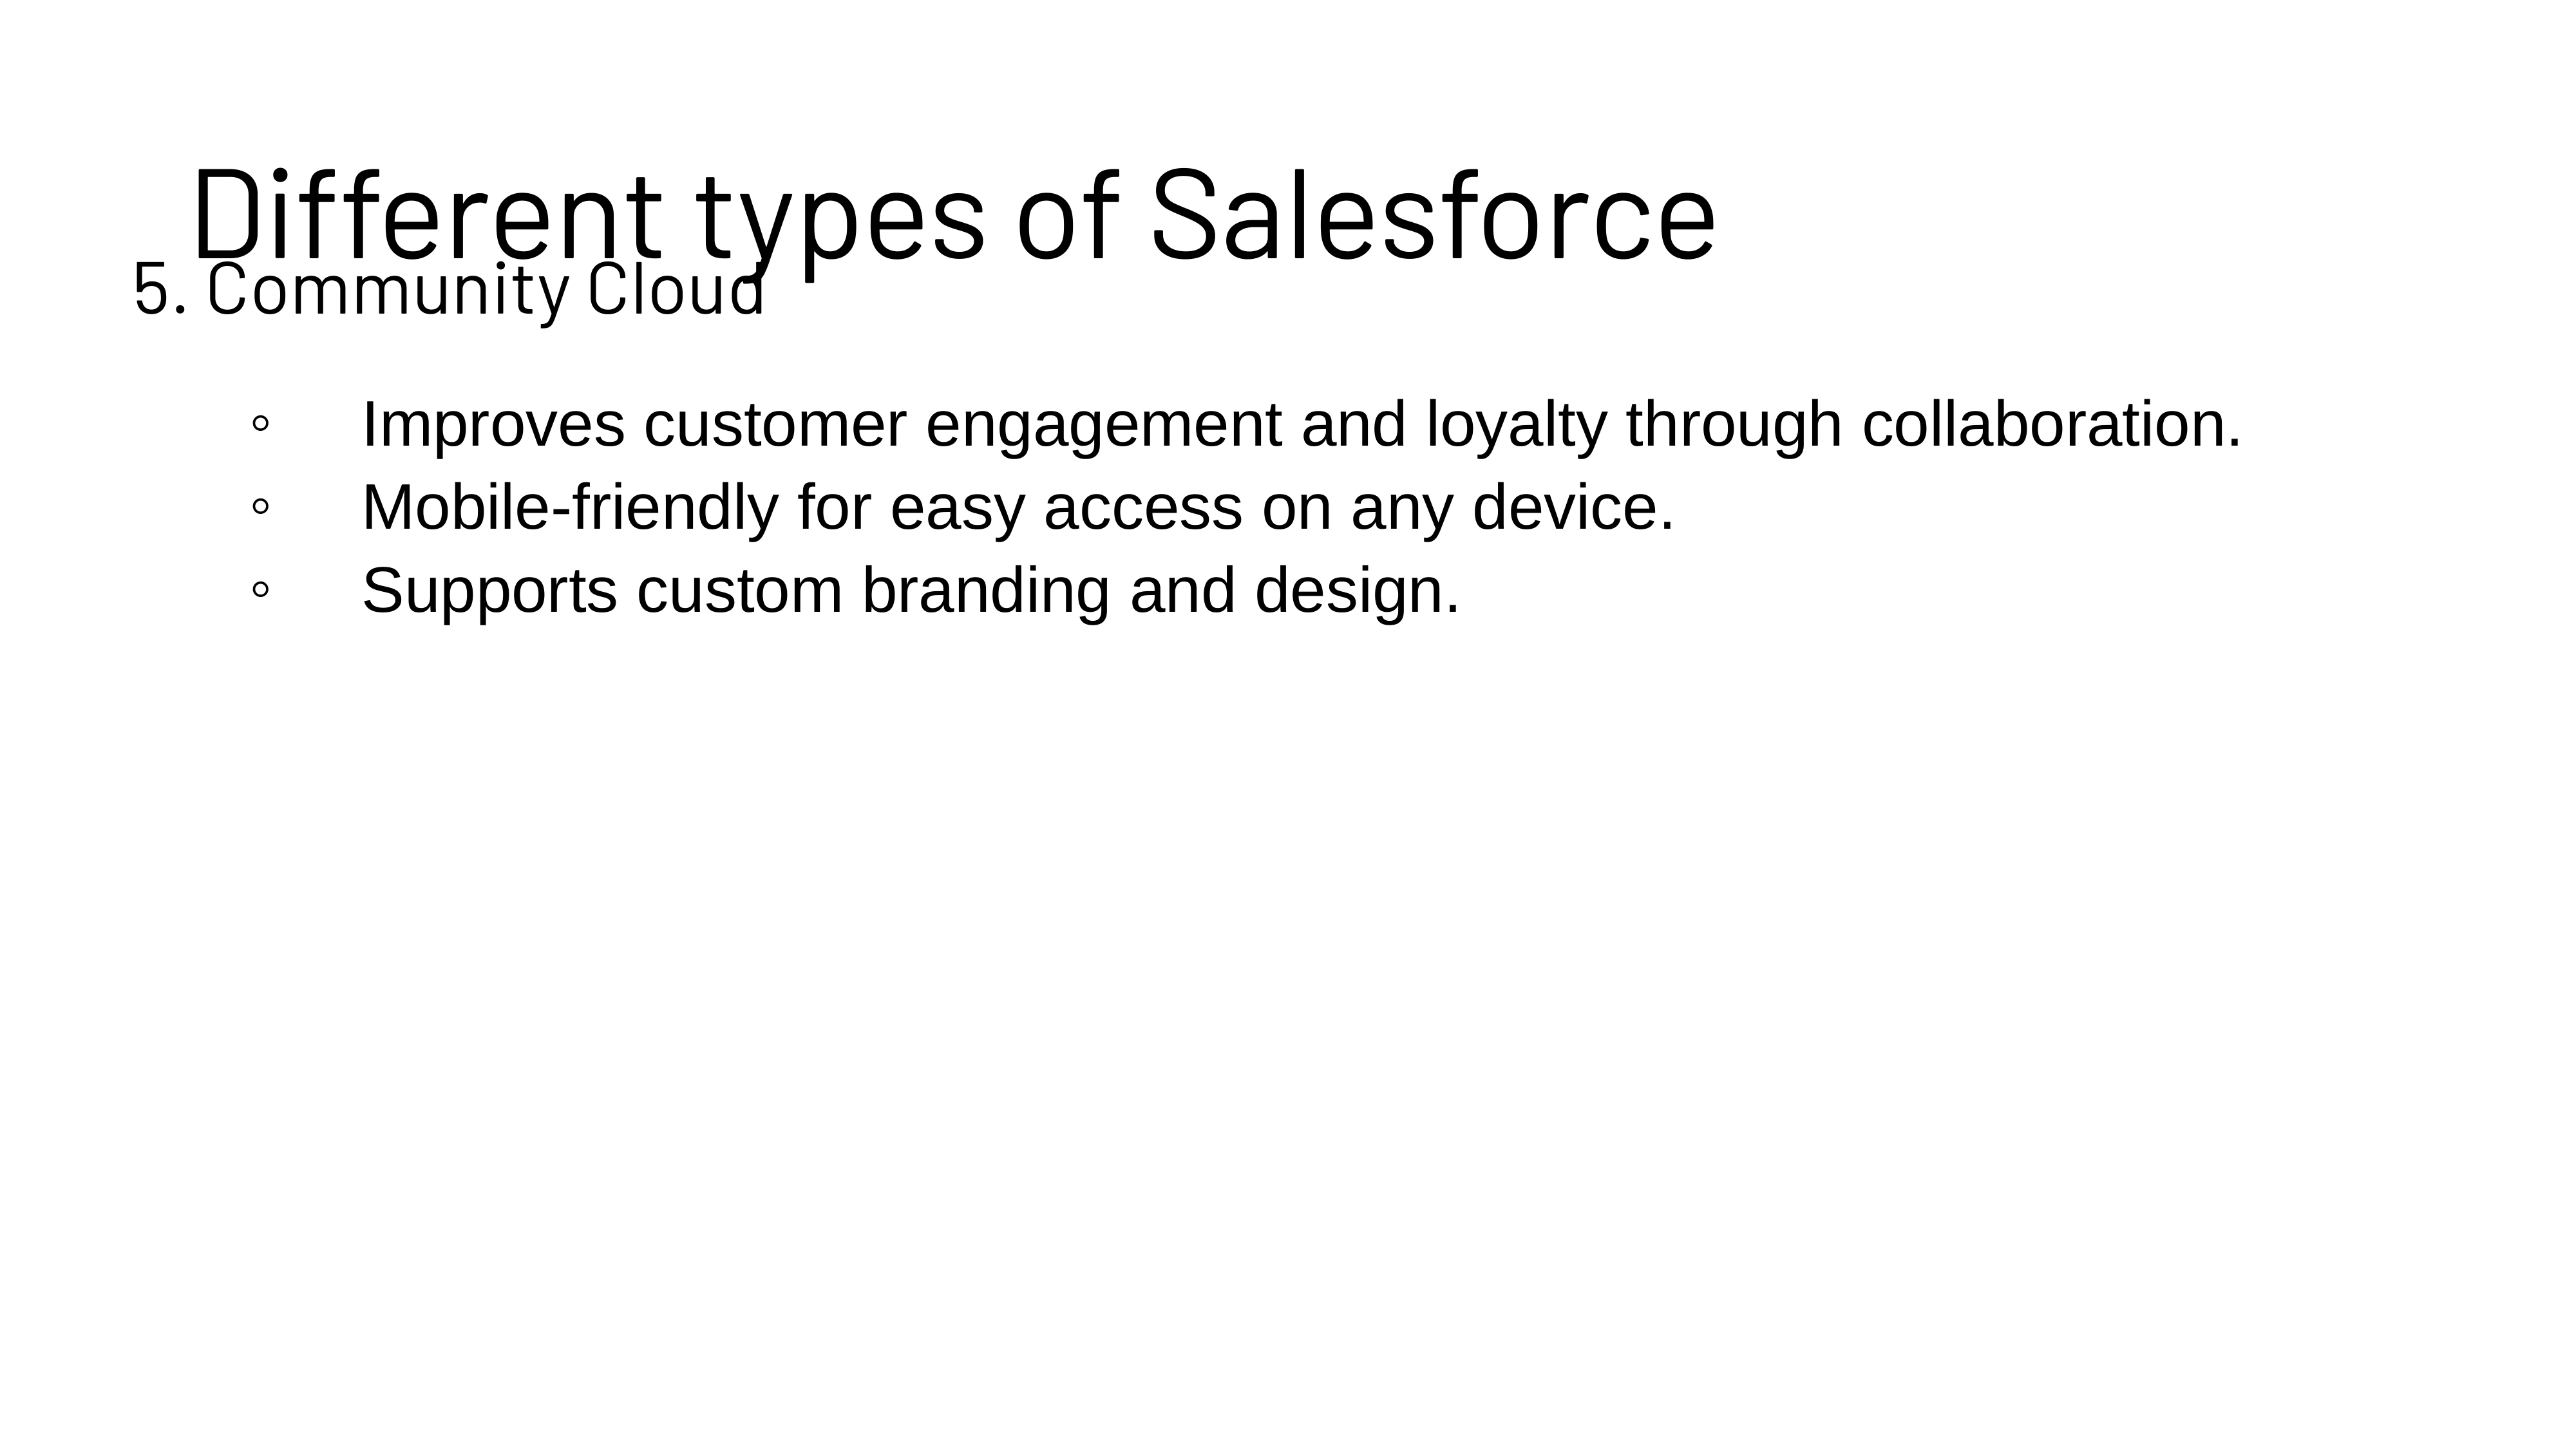

# Different types of Salesforce
5. Community Cloud
Improves customer engagement and loyalty through collaboration.
Mobile-friendly for easy access on any device.
Supports custom branding and design.